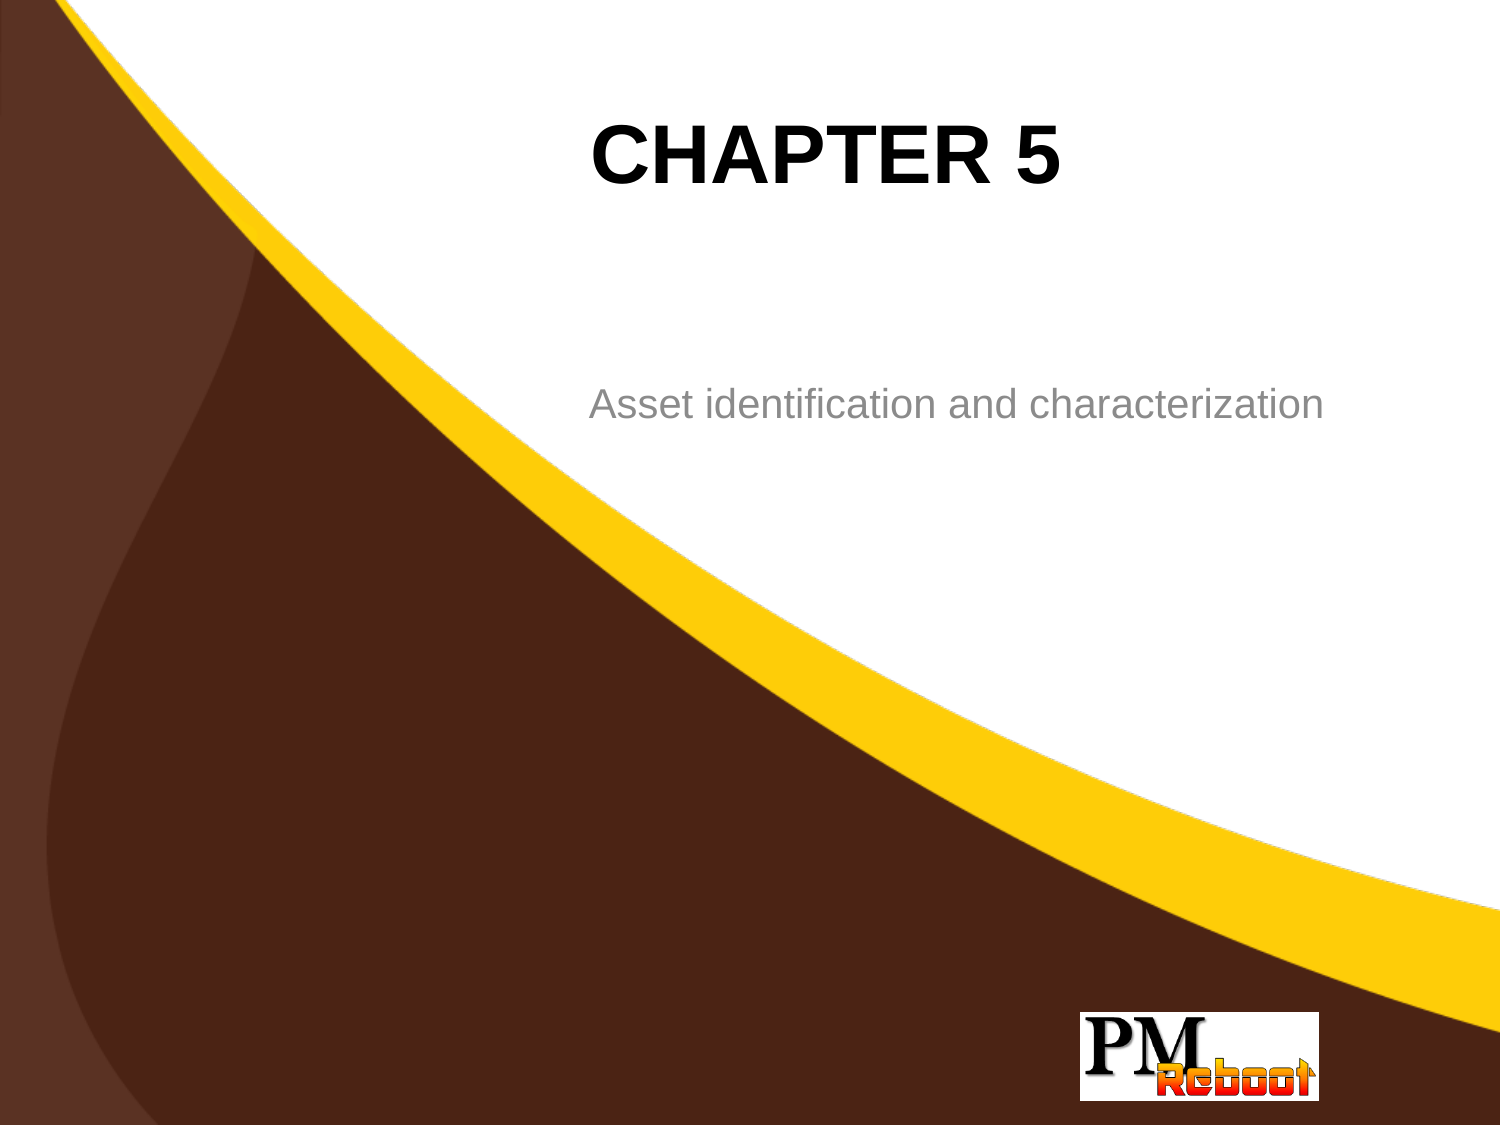

# Chapter 5
Asset identification and characterization